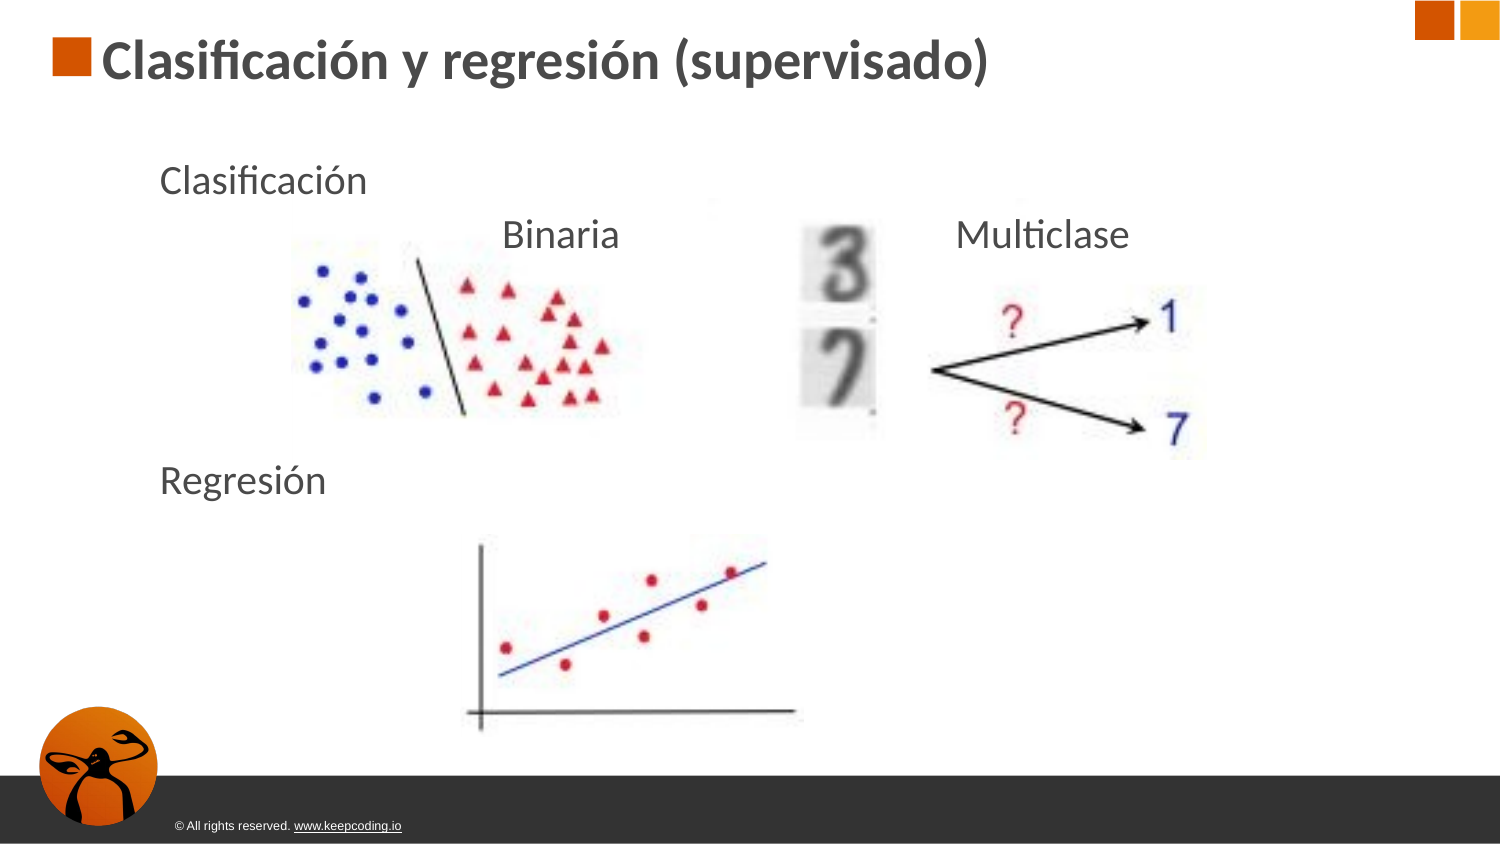

# Clasiﬁcación y regresión (supervisado)
Clasiﬁcación

Binaria
Multiclase
Regresión

© All rights reserved. www.keepcoding.io